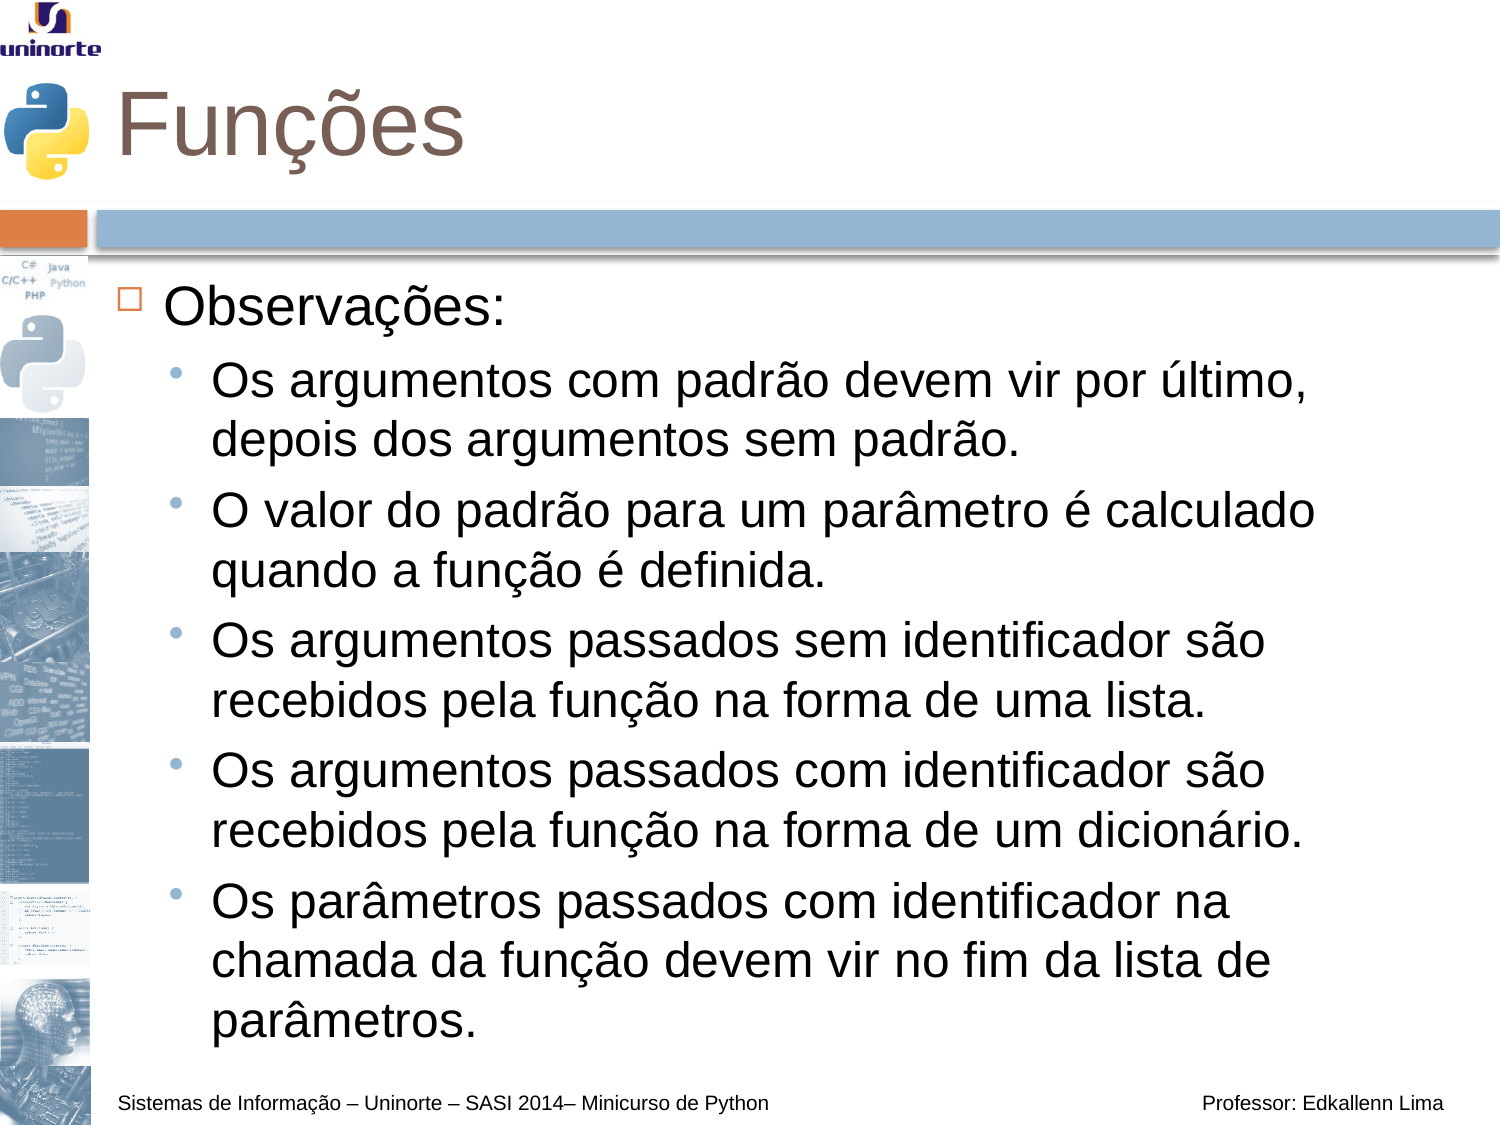

# Funções
Observações:
Os argumentos com padrão devem vir por último, depois dos argumentos sem padrão.
O valor do padrão para um parâmetro é calculado quando a função é definida.
Os argumentos passados sem identificador são recebidos pela função na forma de uma lista.
Os argumentos passados com identificador são recebidos pela função na forma de um dicionário.
Os parâmetros passados com identificador na chamada da função devem vir no fim da lista de parâmetros.